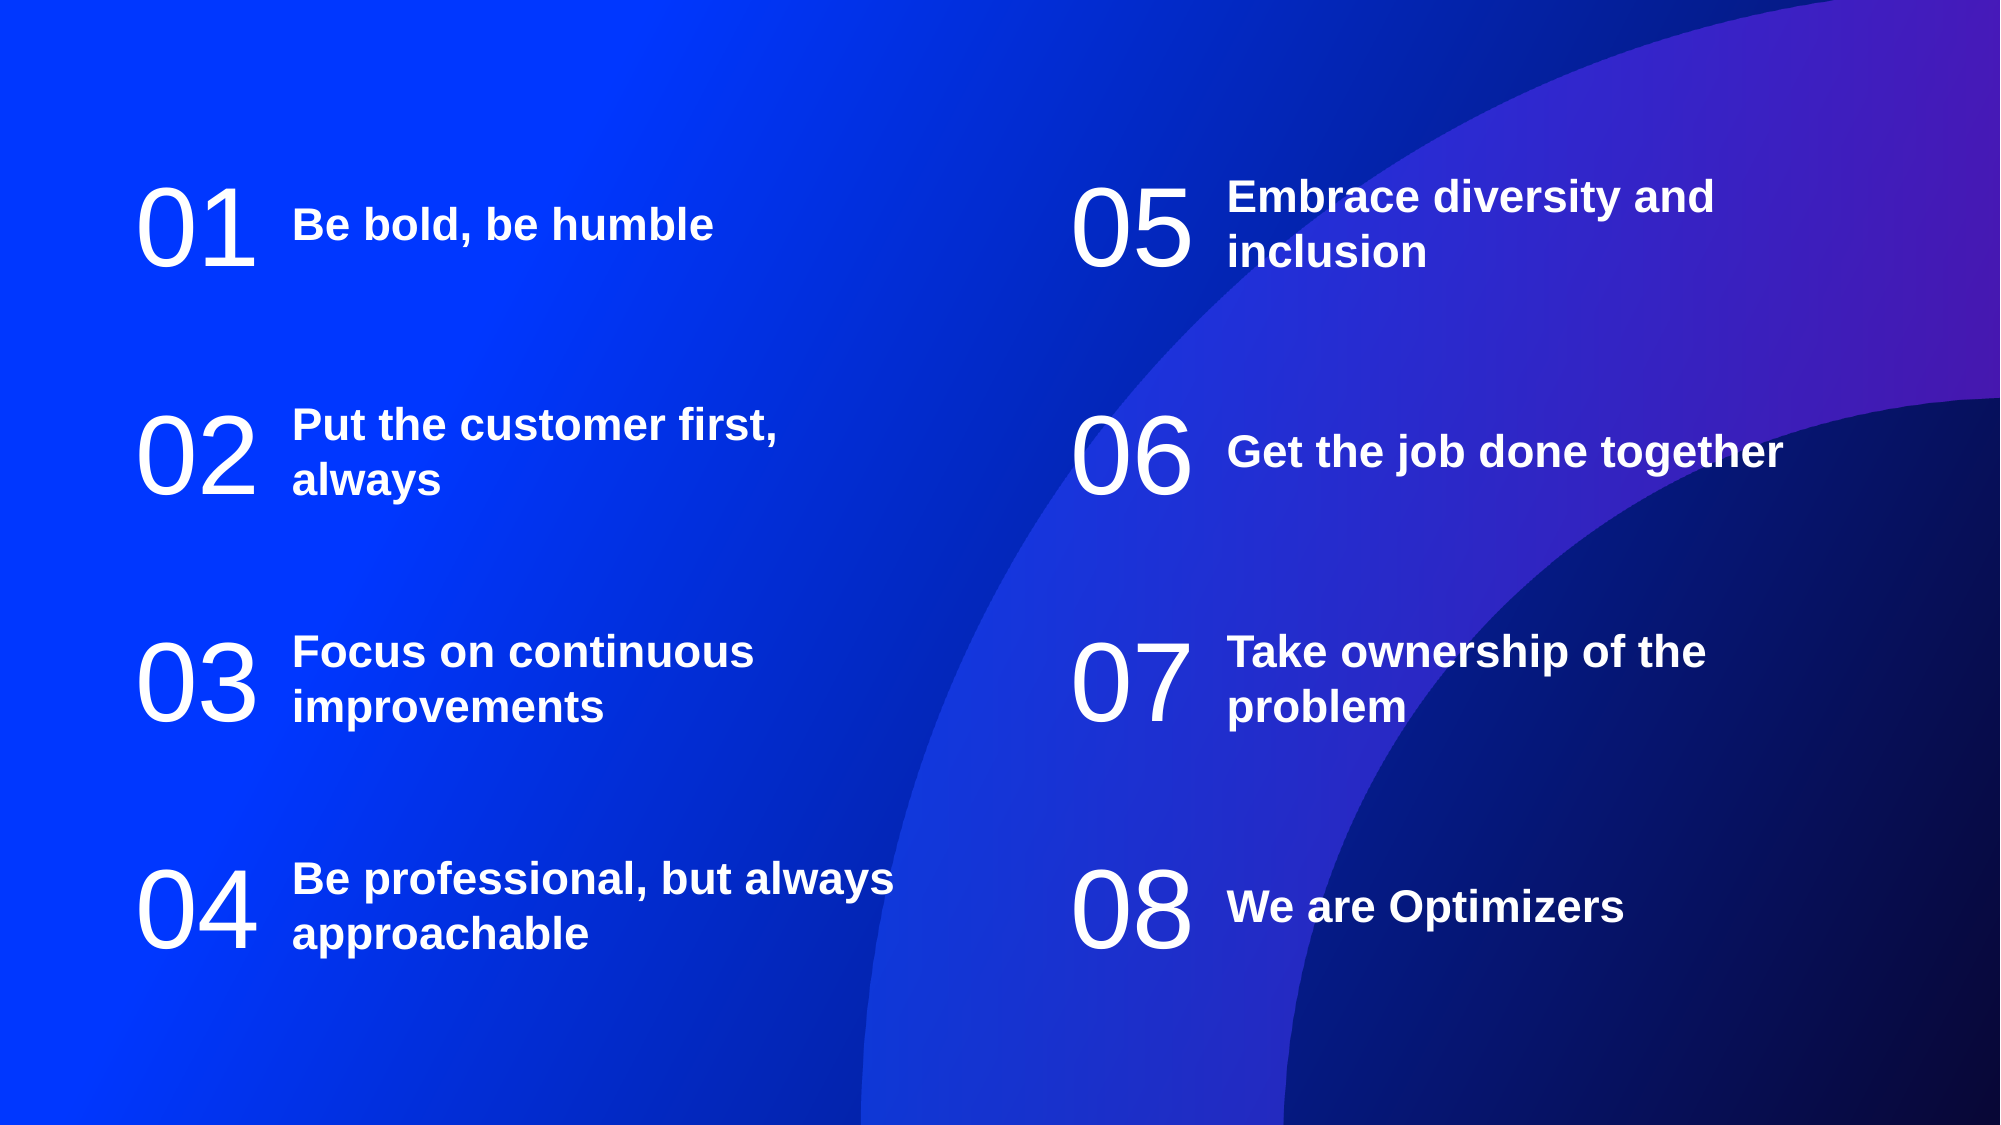

01
05
Be bold, be humble
Embrace diversity and inclusion
Put the customer first, always
Get the job done together
02
06
03
Focus on continuous improvements
07
Take ownership of the problem
04
Be professional, but always approachable
08
We are Optimizers